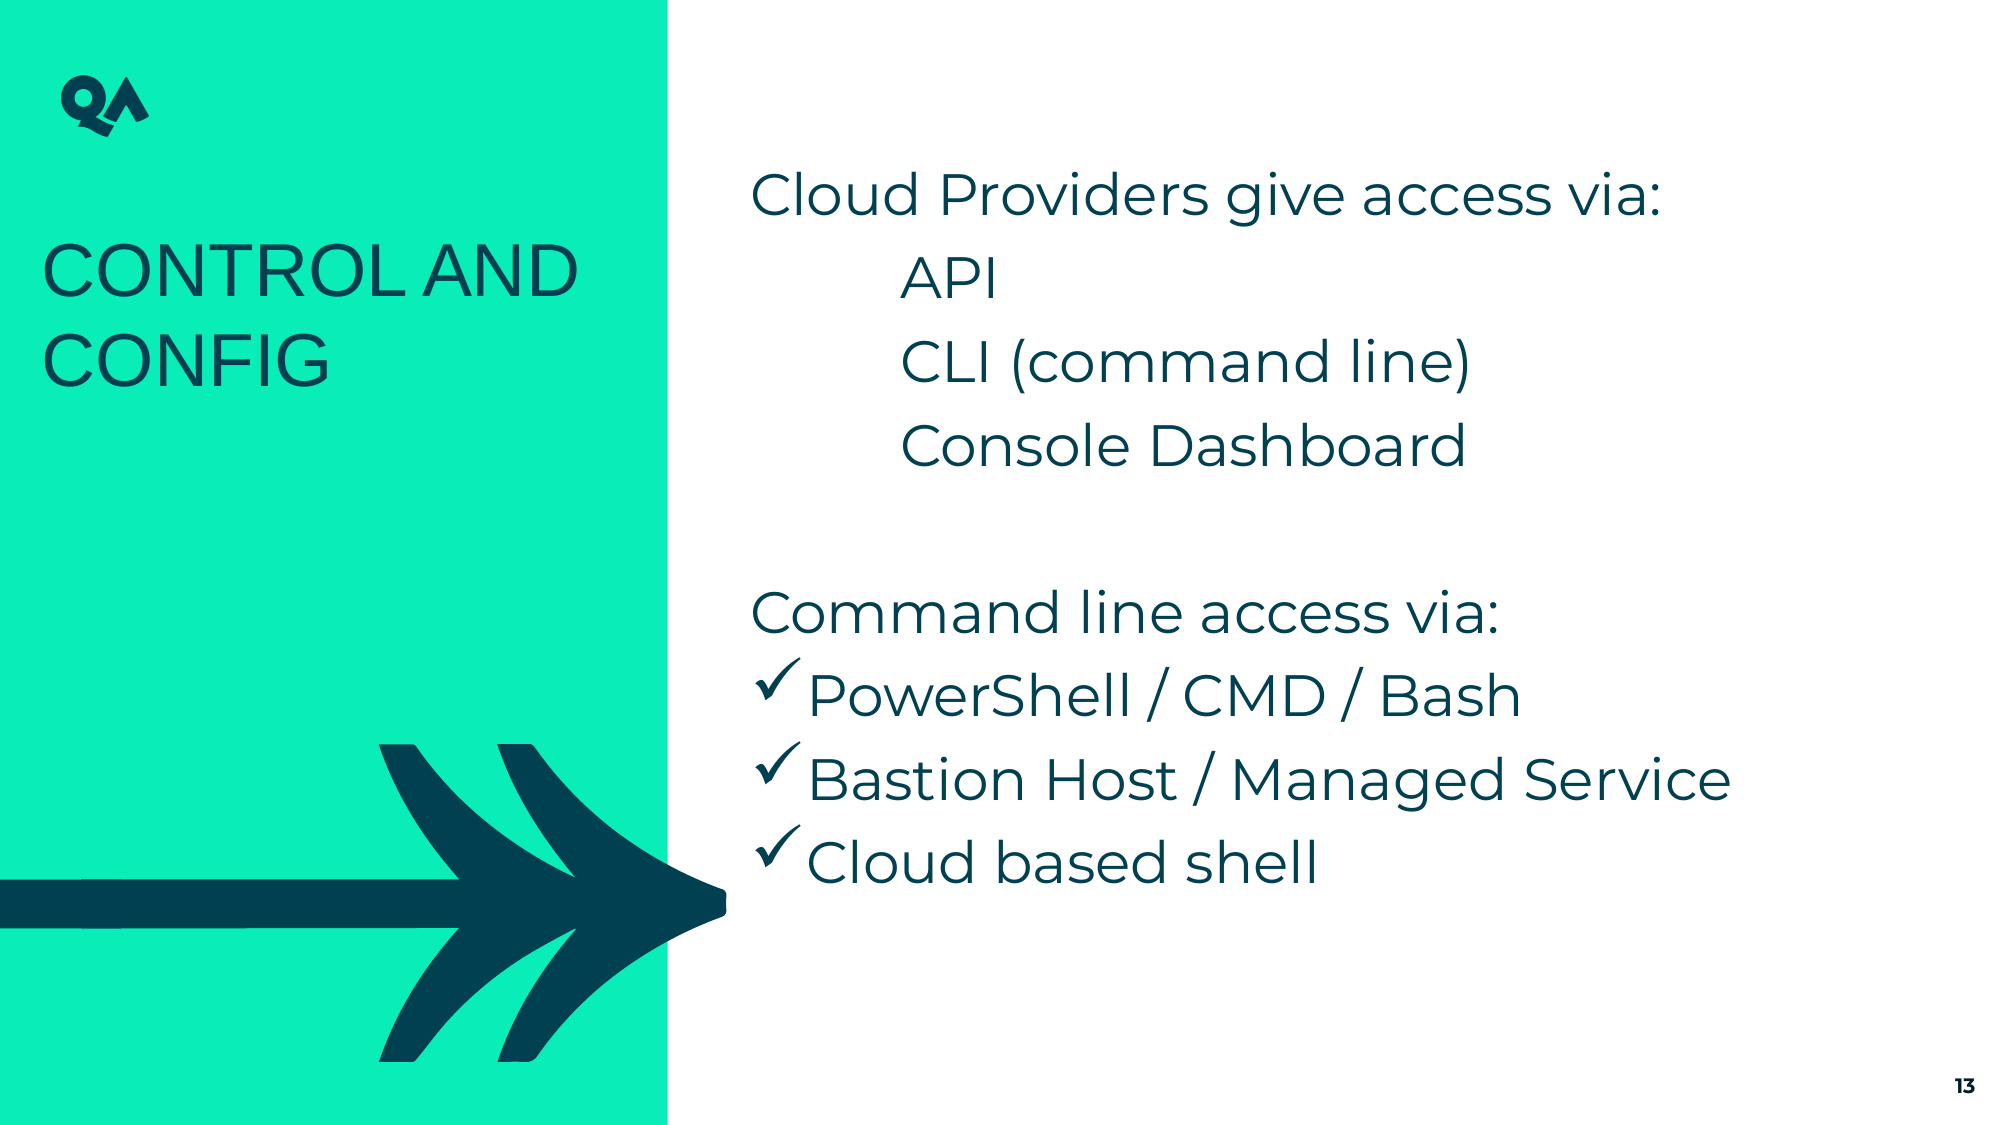

Cloud Providers give access via:
	API
	CLI (command line)
	Console Dashboard

Command line access via:
PowerShell / CMD / Bash
Bastion Host / Managed Service
Cloud based shell

control and config
13